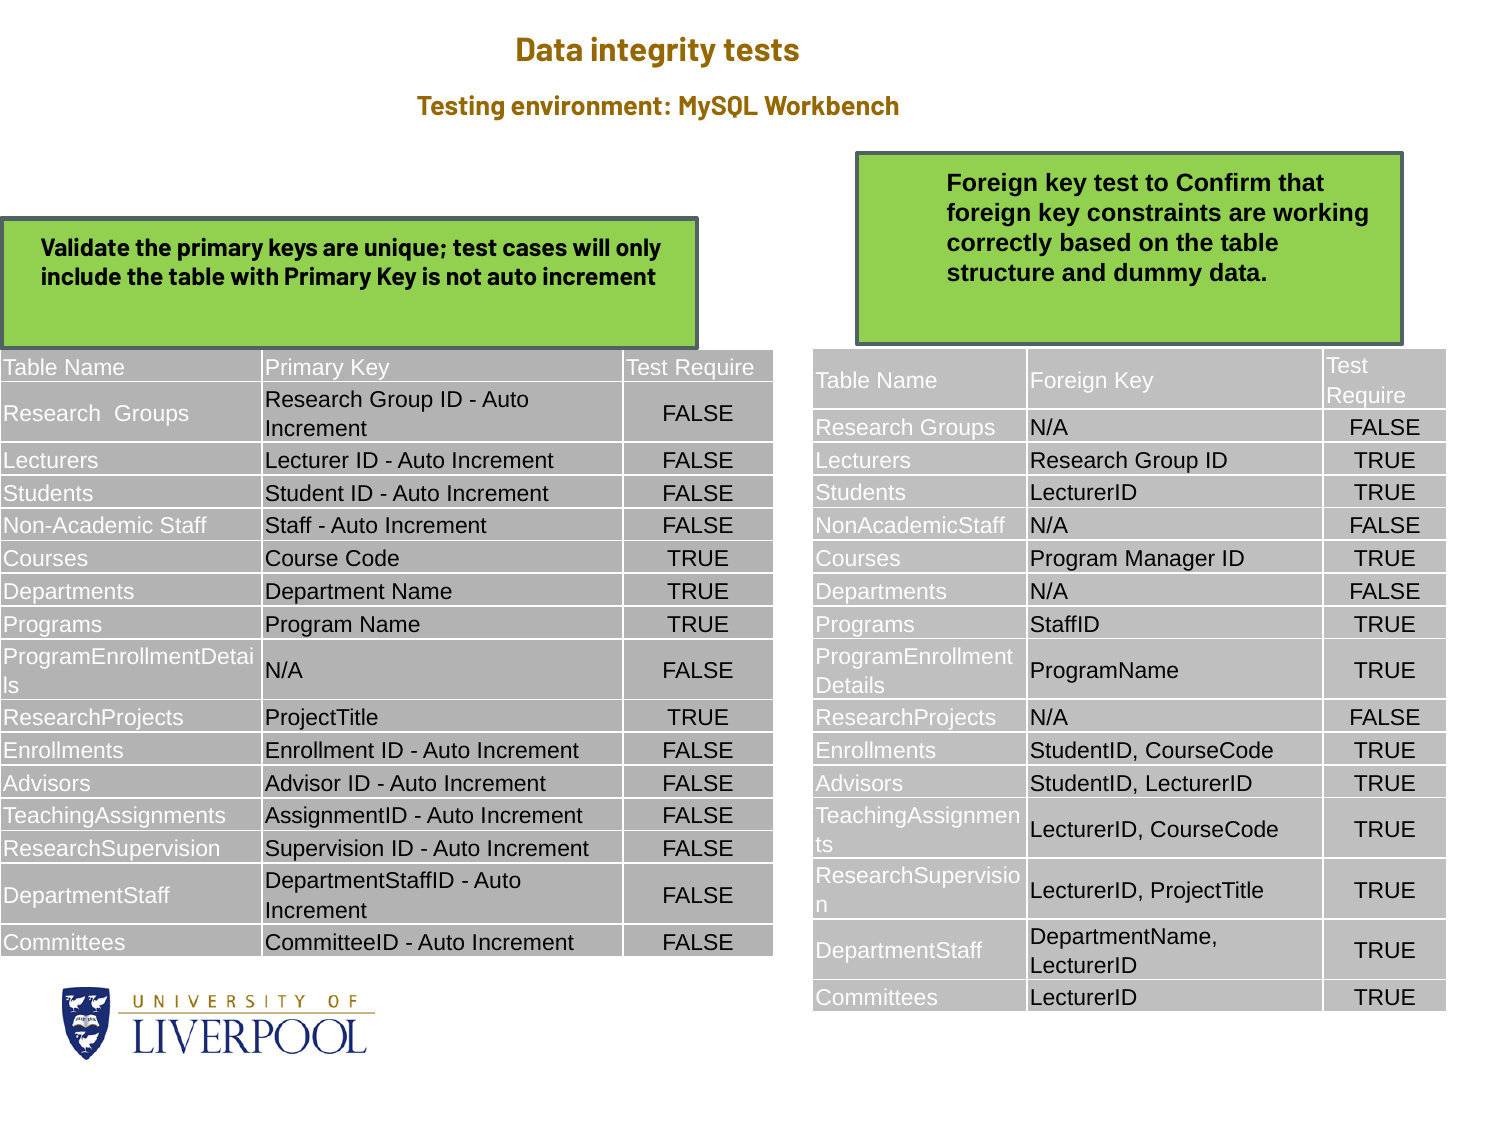

# Data integrity tests Testing environment: MySQL Workbench
Foreign key test to Confirm that foreign key constraints are working correctly based on the table structure and dummy data.

 Validate the primary keys are unique; test cases will only include the table with Primary Key is not auto increment
| Table Name | Foreign Key | Test Require |
| --- | --- | --- |
| Research Groups | N/A | FALSE |
| Lecturers | Research Group ID | TRUE |
| Students | LecturerID | TRUE |
| NonAcademicStaff | N/A | FALSE |
| Courses | Program Manager ID | TRUE |
| Departments | N/A | FALSE |
| Programs | StaffID | TRUE |
| ProgramEnrollmentDetails | ProgramName | TRUE |
| ResearchProjects | N/A | FALSE |
| Enrollments | StudentID, CourseCode | TRUE |
| Advisors | StudentID, LecturerID | TRUE |
| TeachingAssignments | LecturerID, CourseCode | TRUE |
| ResearchSupervision | LecturerID, ProjectTitle | TRUE |
| DepartmentStaff | DepartmentName, LecturerID | TRUE |
| Committees | LecturerID | TRUE |
| Table Name | Primary Key | Test Require |
| --- | --- | --- |
| Research Groups | Research Group ID - Auto Increment | FALSE |
| Lecturers | Lecturer ID - Auto Increment | FALSE |
| Students | Student ID - Auto Increment | FALSE |
| Non-Academic Staff | Staff - Auto Increment | FALSE |
| Courses | Course Code | TRUE |
| Departments | Department Name | TRUE |
| Programs | Program Name | TRUE |
| ProgramEnrollmentDetails | N/A | FALSE |
| ResearchProjects | ProjectTitle | TRUE |
| Enrollments | Enrollment ID - Auto Increment | FALSE |
| Advisors | Advisor ID - Auto Increment | FALSE |
| TeachingAssignments | AssignmentID - Auto Increment | FALSE |
| ResearchSupervision | Supervision ID - Auto Increment | FALSE |
| DepartmentStaff | DepartmentStaffID - Auto Increment | FALSE |
| Committees | CommitteeID - Auto Increment | FALSE |